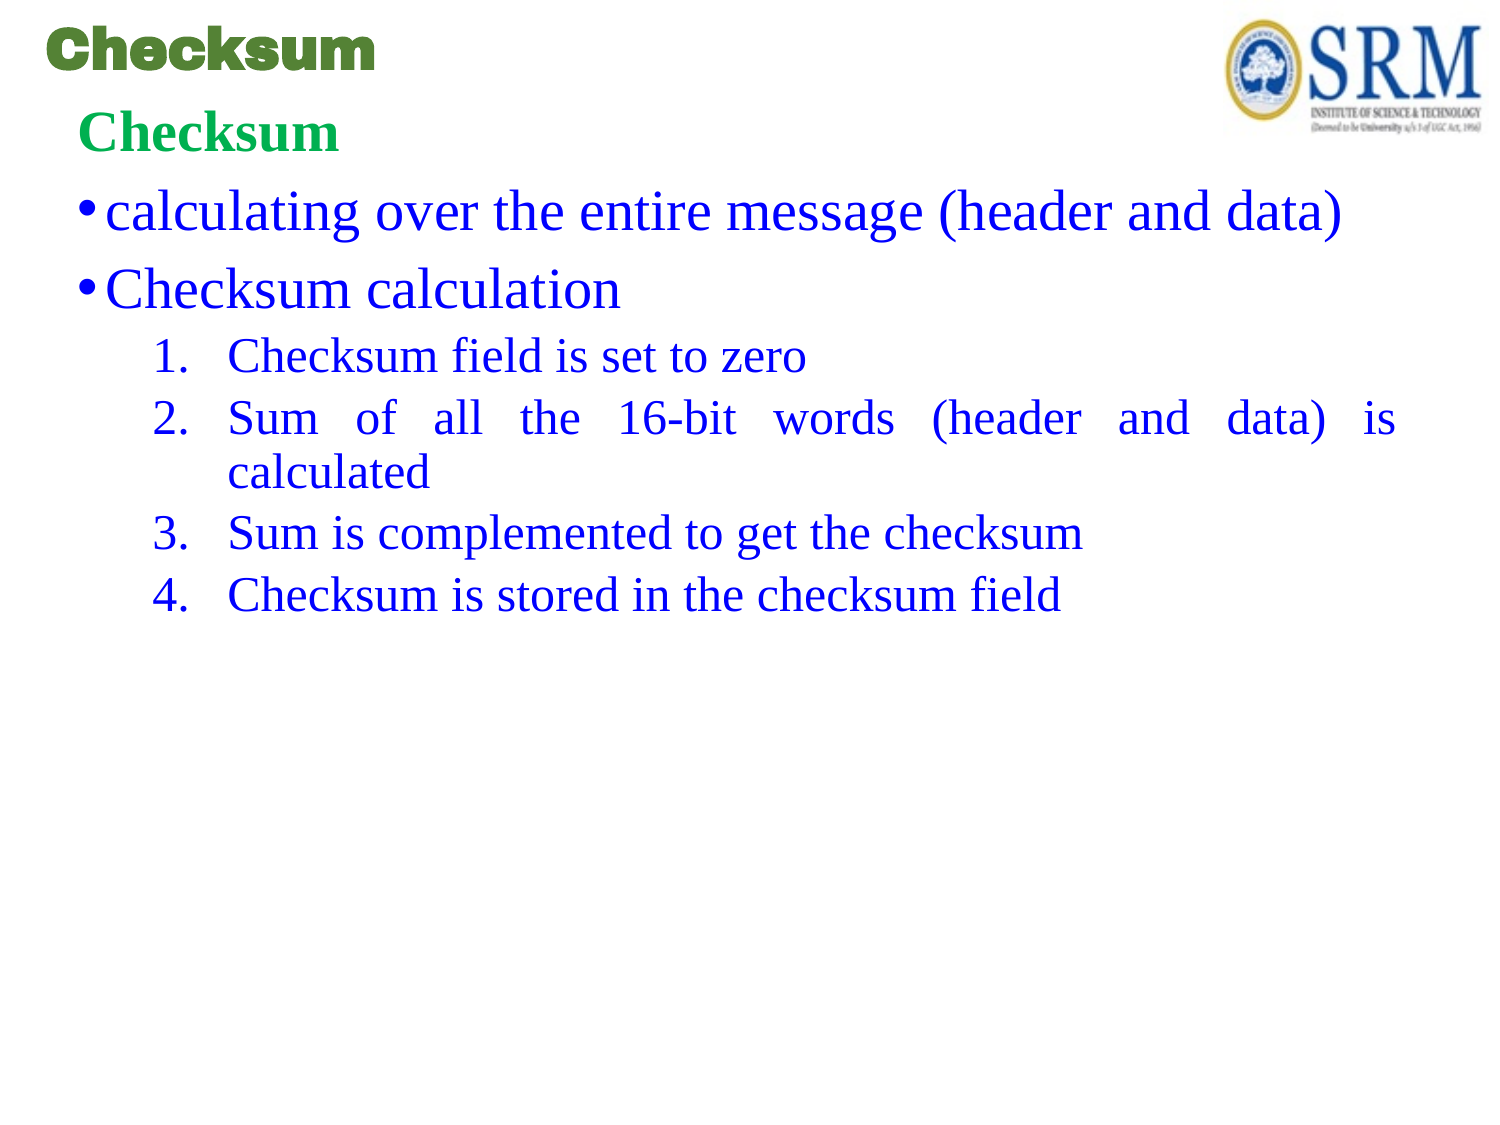

# Checksum
Checksum
calculating over the entire message (header and data)
Checksum calculation
Checksum field is set to zero
Sum of all the 16-bit words (header and data) is calculated
Sum is complemented to get the checksum
Checksum is stored in the checksum field